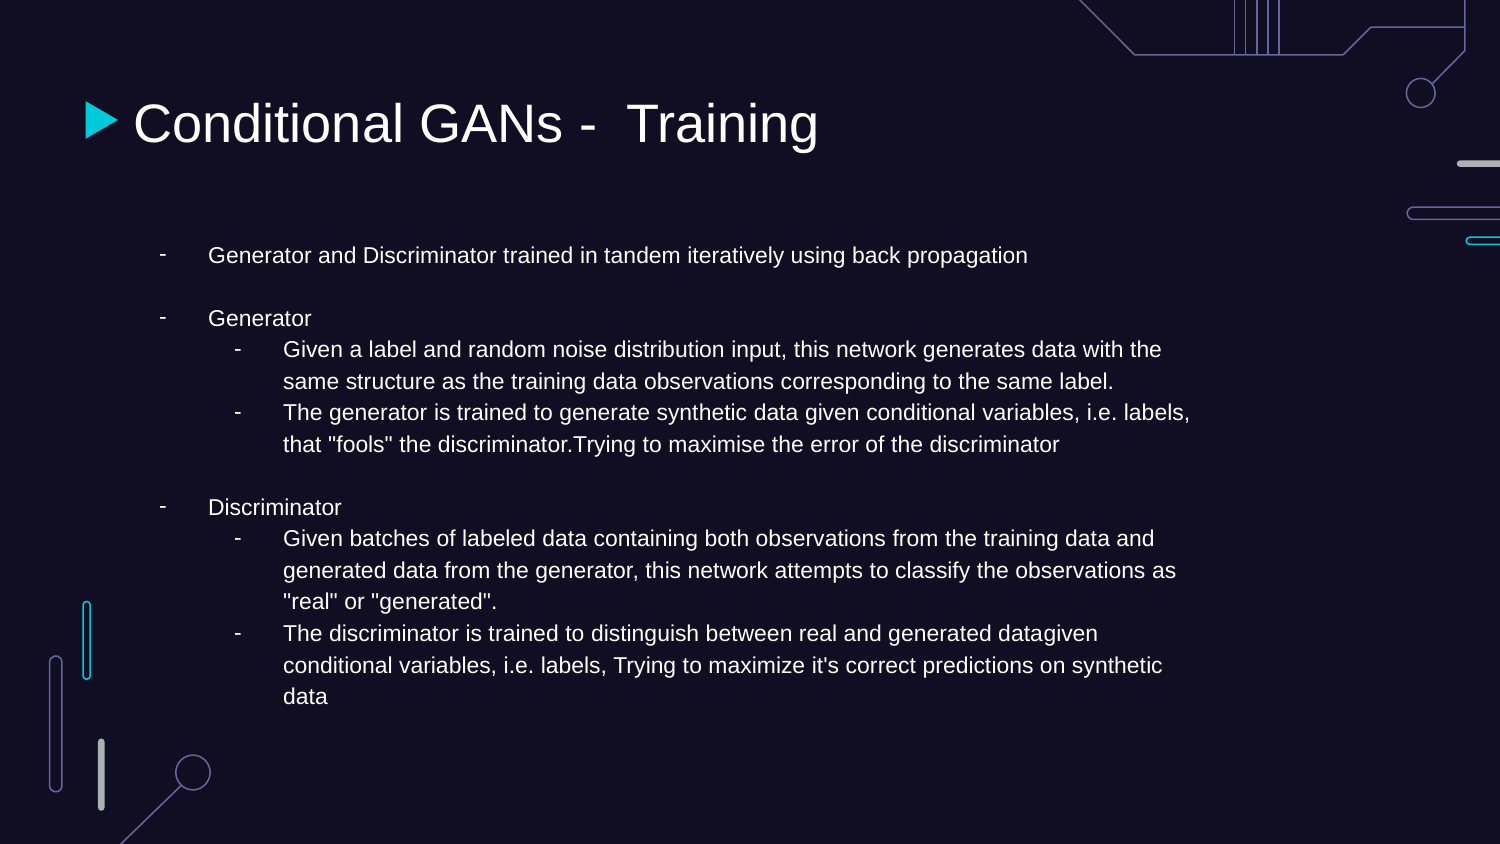

# Conditional GANs -  Training

Generator and Discriminator trained in tandem iteratively using back propagation

Generator
Given a label and random noise distribution input, this network generates data with the same structure as the training data observations corresponding to the same label.
The generator is trained to generate synthetic data given conditional variables, i.e. labels, that "fools" the discriminator.Trying to maximise the error of the discriminator

Discriminator
Given batches of labeled data containing both observations from the training data and generated data from the generator, this network attempts to classify the observations as "real" or "generated".
The discriminator is trained to distinguish between real and generated datagiven conditional variables, i.e. labels, Trying to maximize it's correct predictions on synthetic data